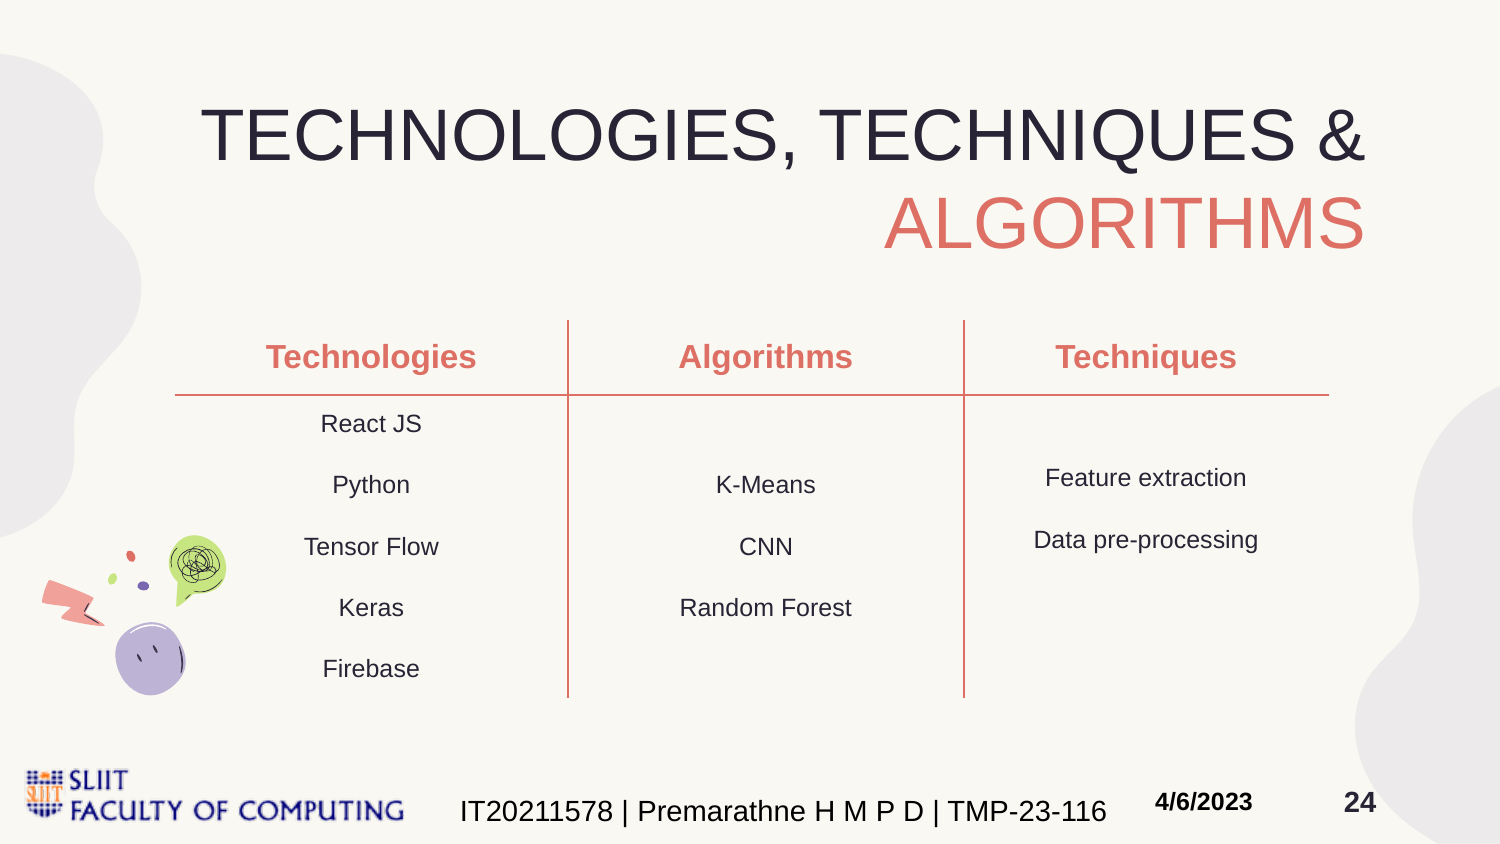

# TECHNOLOGIES, TECHNIQUES & ALGORITHMS
| Technologies | Algorithms | Techniques |
| --- | --- | --- |
| React JS Python Tensor Flow Keras Firebase | K-Means CNN Random Forest | Feature extraction Data pre-processing |

IT20211578 | Premarathne H M P D | TMP-23-116